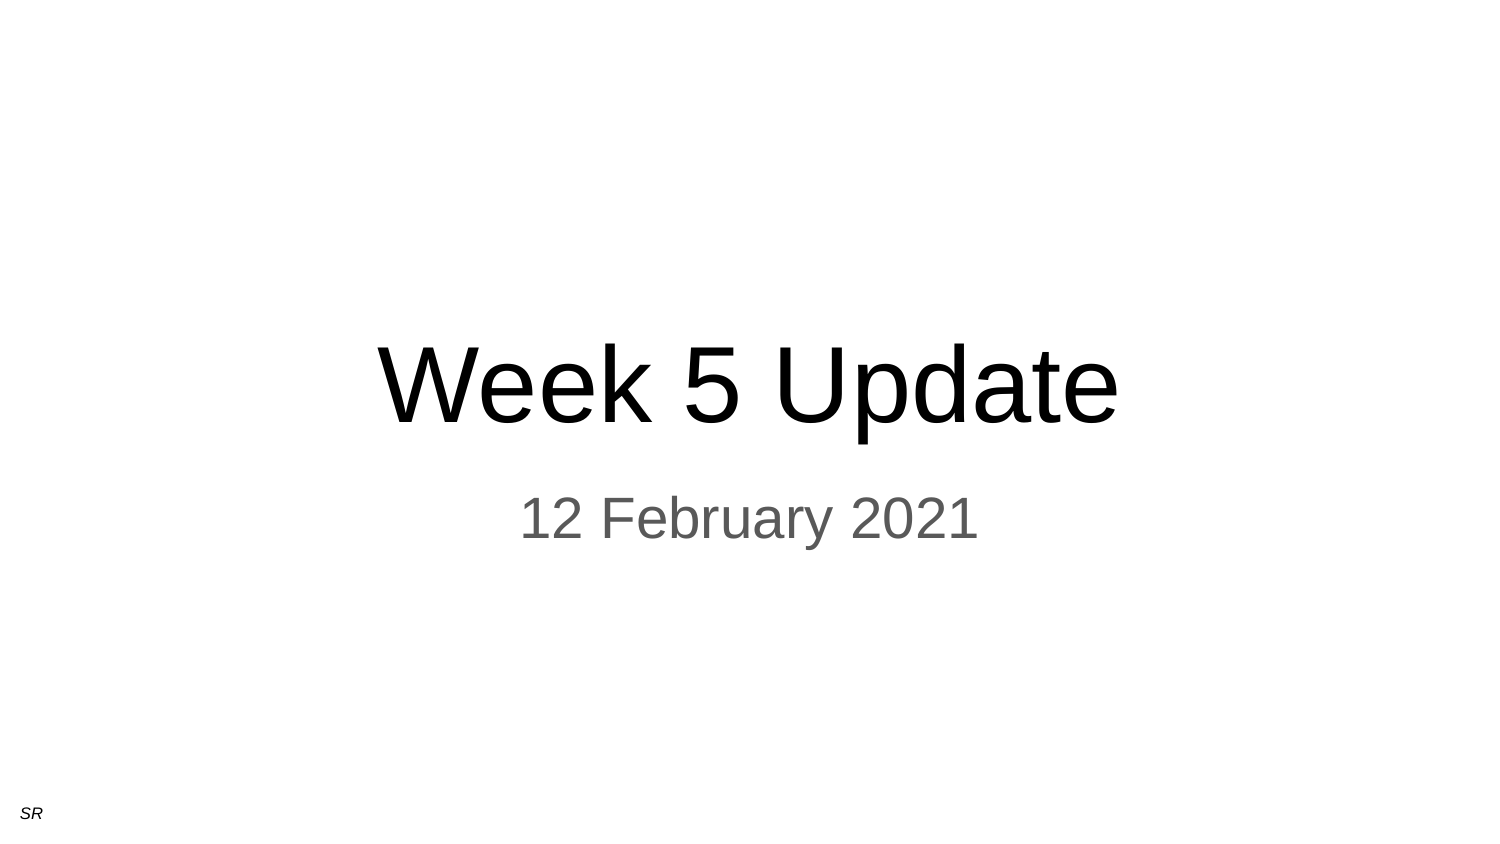

# Week 5 Update
12 February 2021
SR